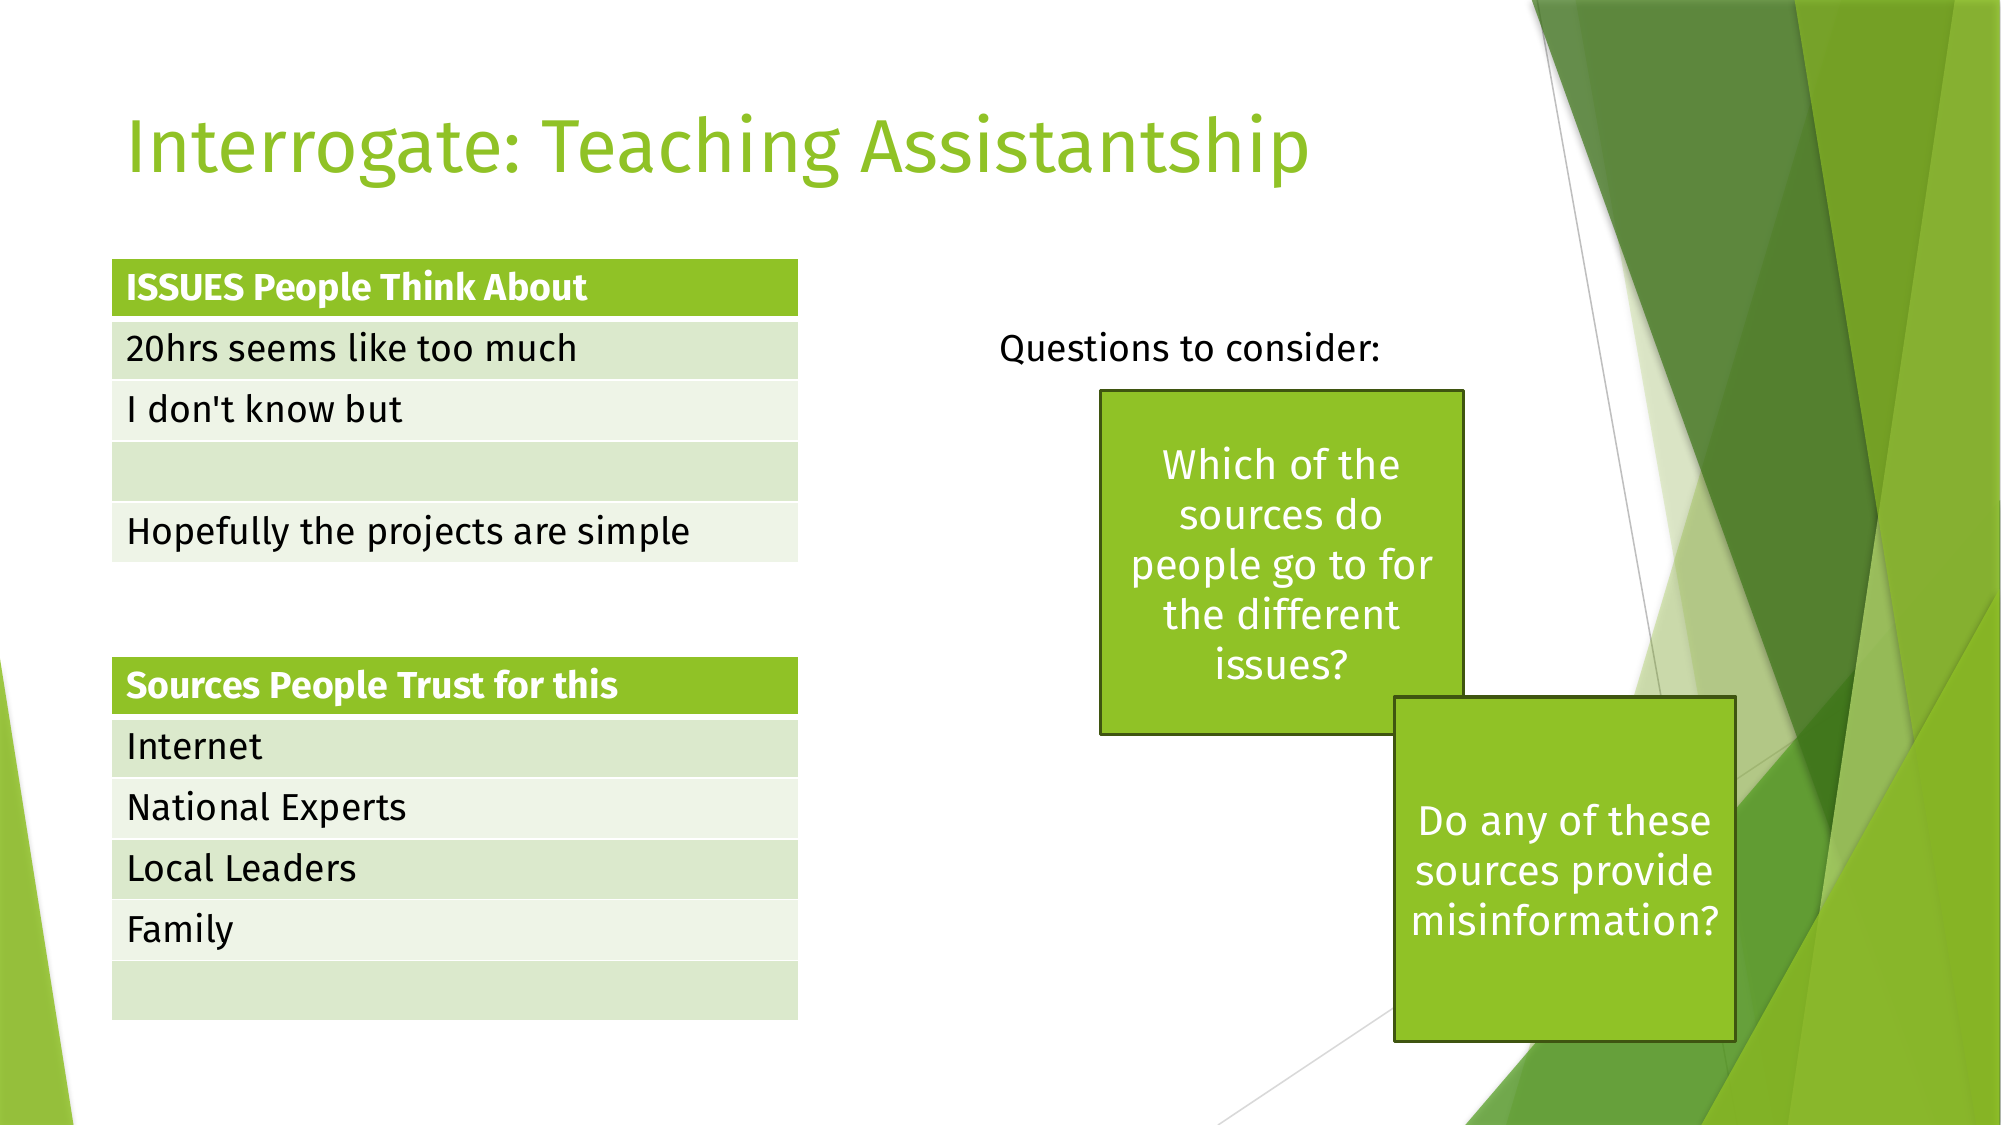

#
Interrogate: Teaching Assistantship
| ISSUES People Think About |
| --- |
| 20hrs seems like too much |
| I don't know but |
|  |
| Hopefully the projects are simple |
Questions to consider:
Which of the sources do people go to for the different issues?
| Sources People Trust for this |
| --- |
| Internet |
| National Experts |
| Local Leaders |
| Family |
|  |
Do any of these sources provide misinformation?